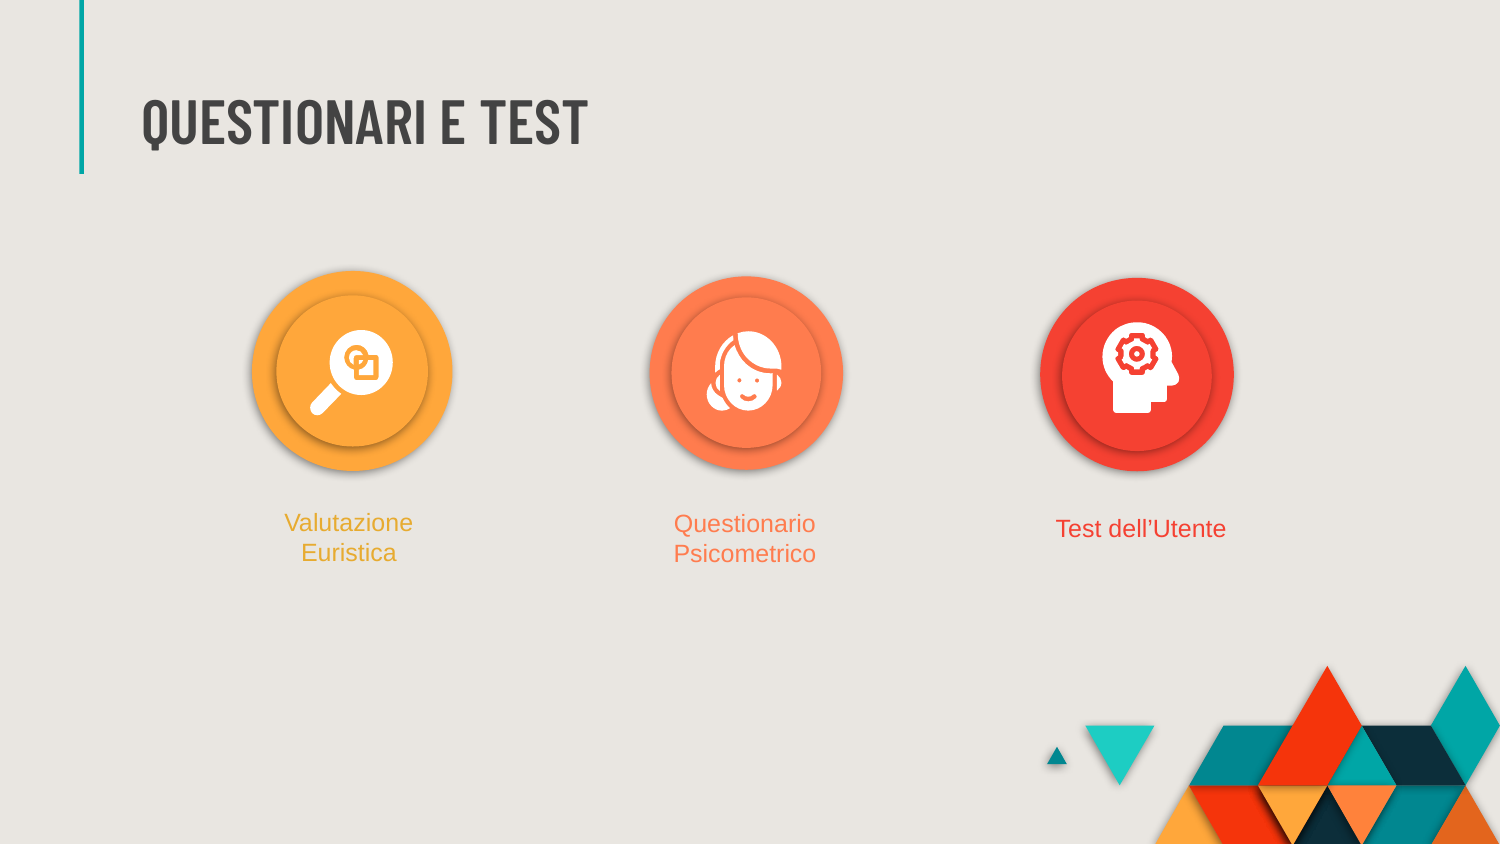

# QUESTIONARI E TEST

Valutazione Euristica
Questionario Psicometrico
Test dell’Utente